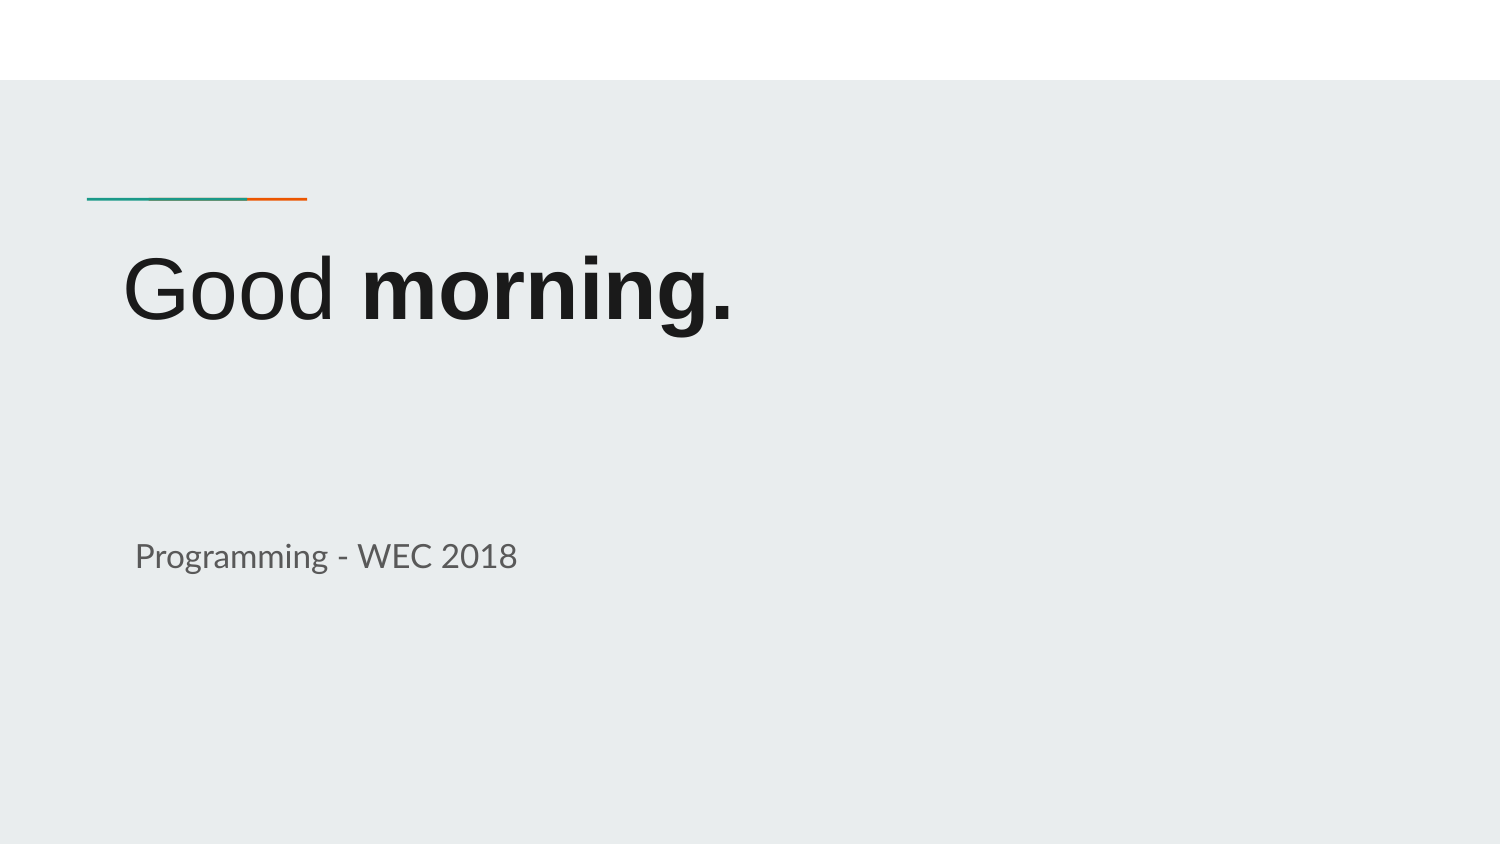

# Good morning.
Programming - WEC 2018